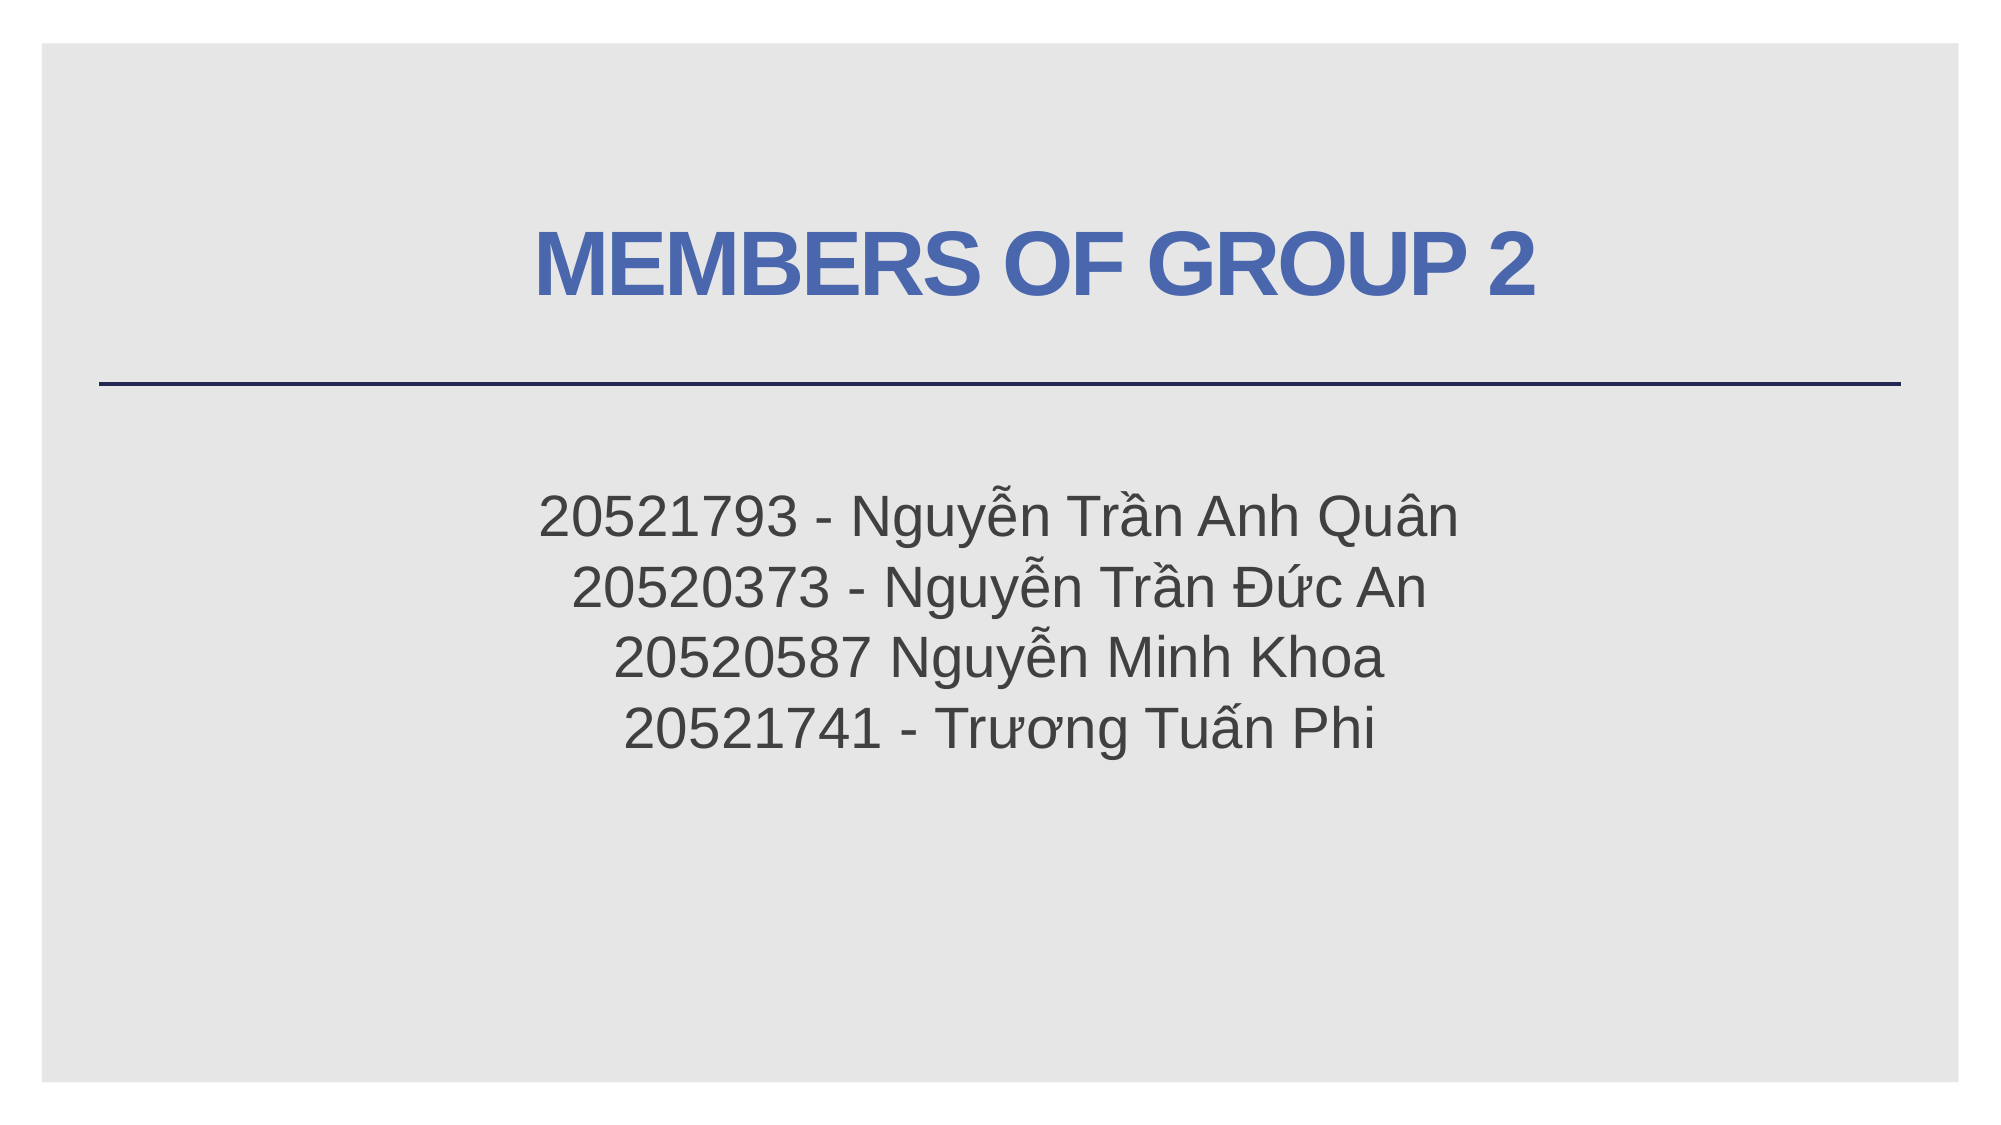

# MEMBERS OF GROUP 2
20521793 - Nguyễn Trần Anh Quân
20520373 - Nguyễn Trần Đức An
20520587 Nguyễn Minh Khoa
20521741 - Trương Tuấn Phi